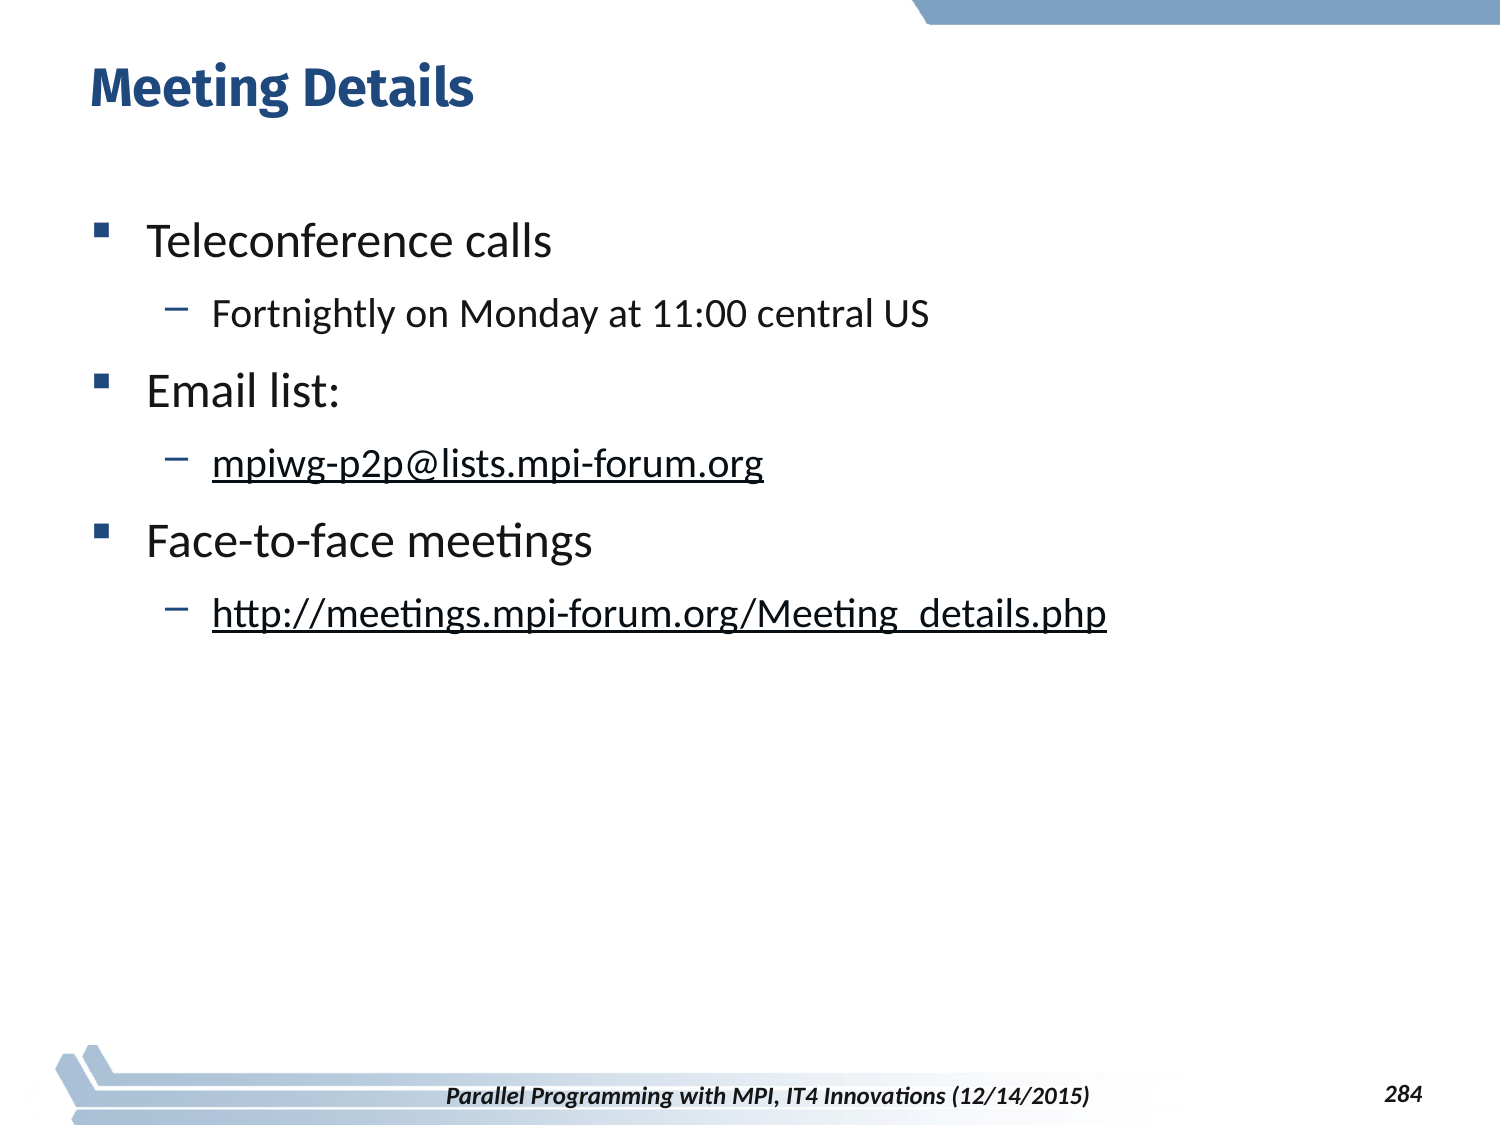

# Meeting Details
Teleconference calls
Fortnightly on Monday at 11:00 central US
Email list:
mpiwg-p2p@lists.mpi-forum.org
Face-to-face meetings
http://meetings.mpi-forum.org/Meeting_details.php
284
Parallel Programming with MPI, IT4 Innovations (12/14/2015)